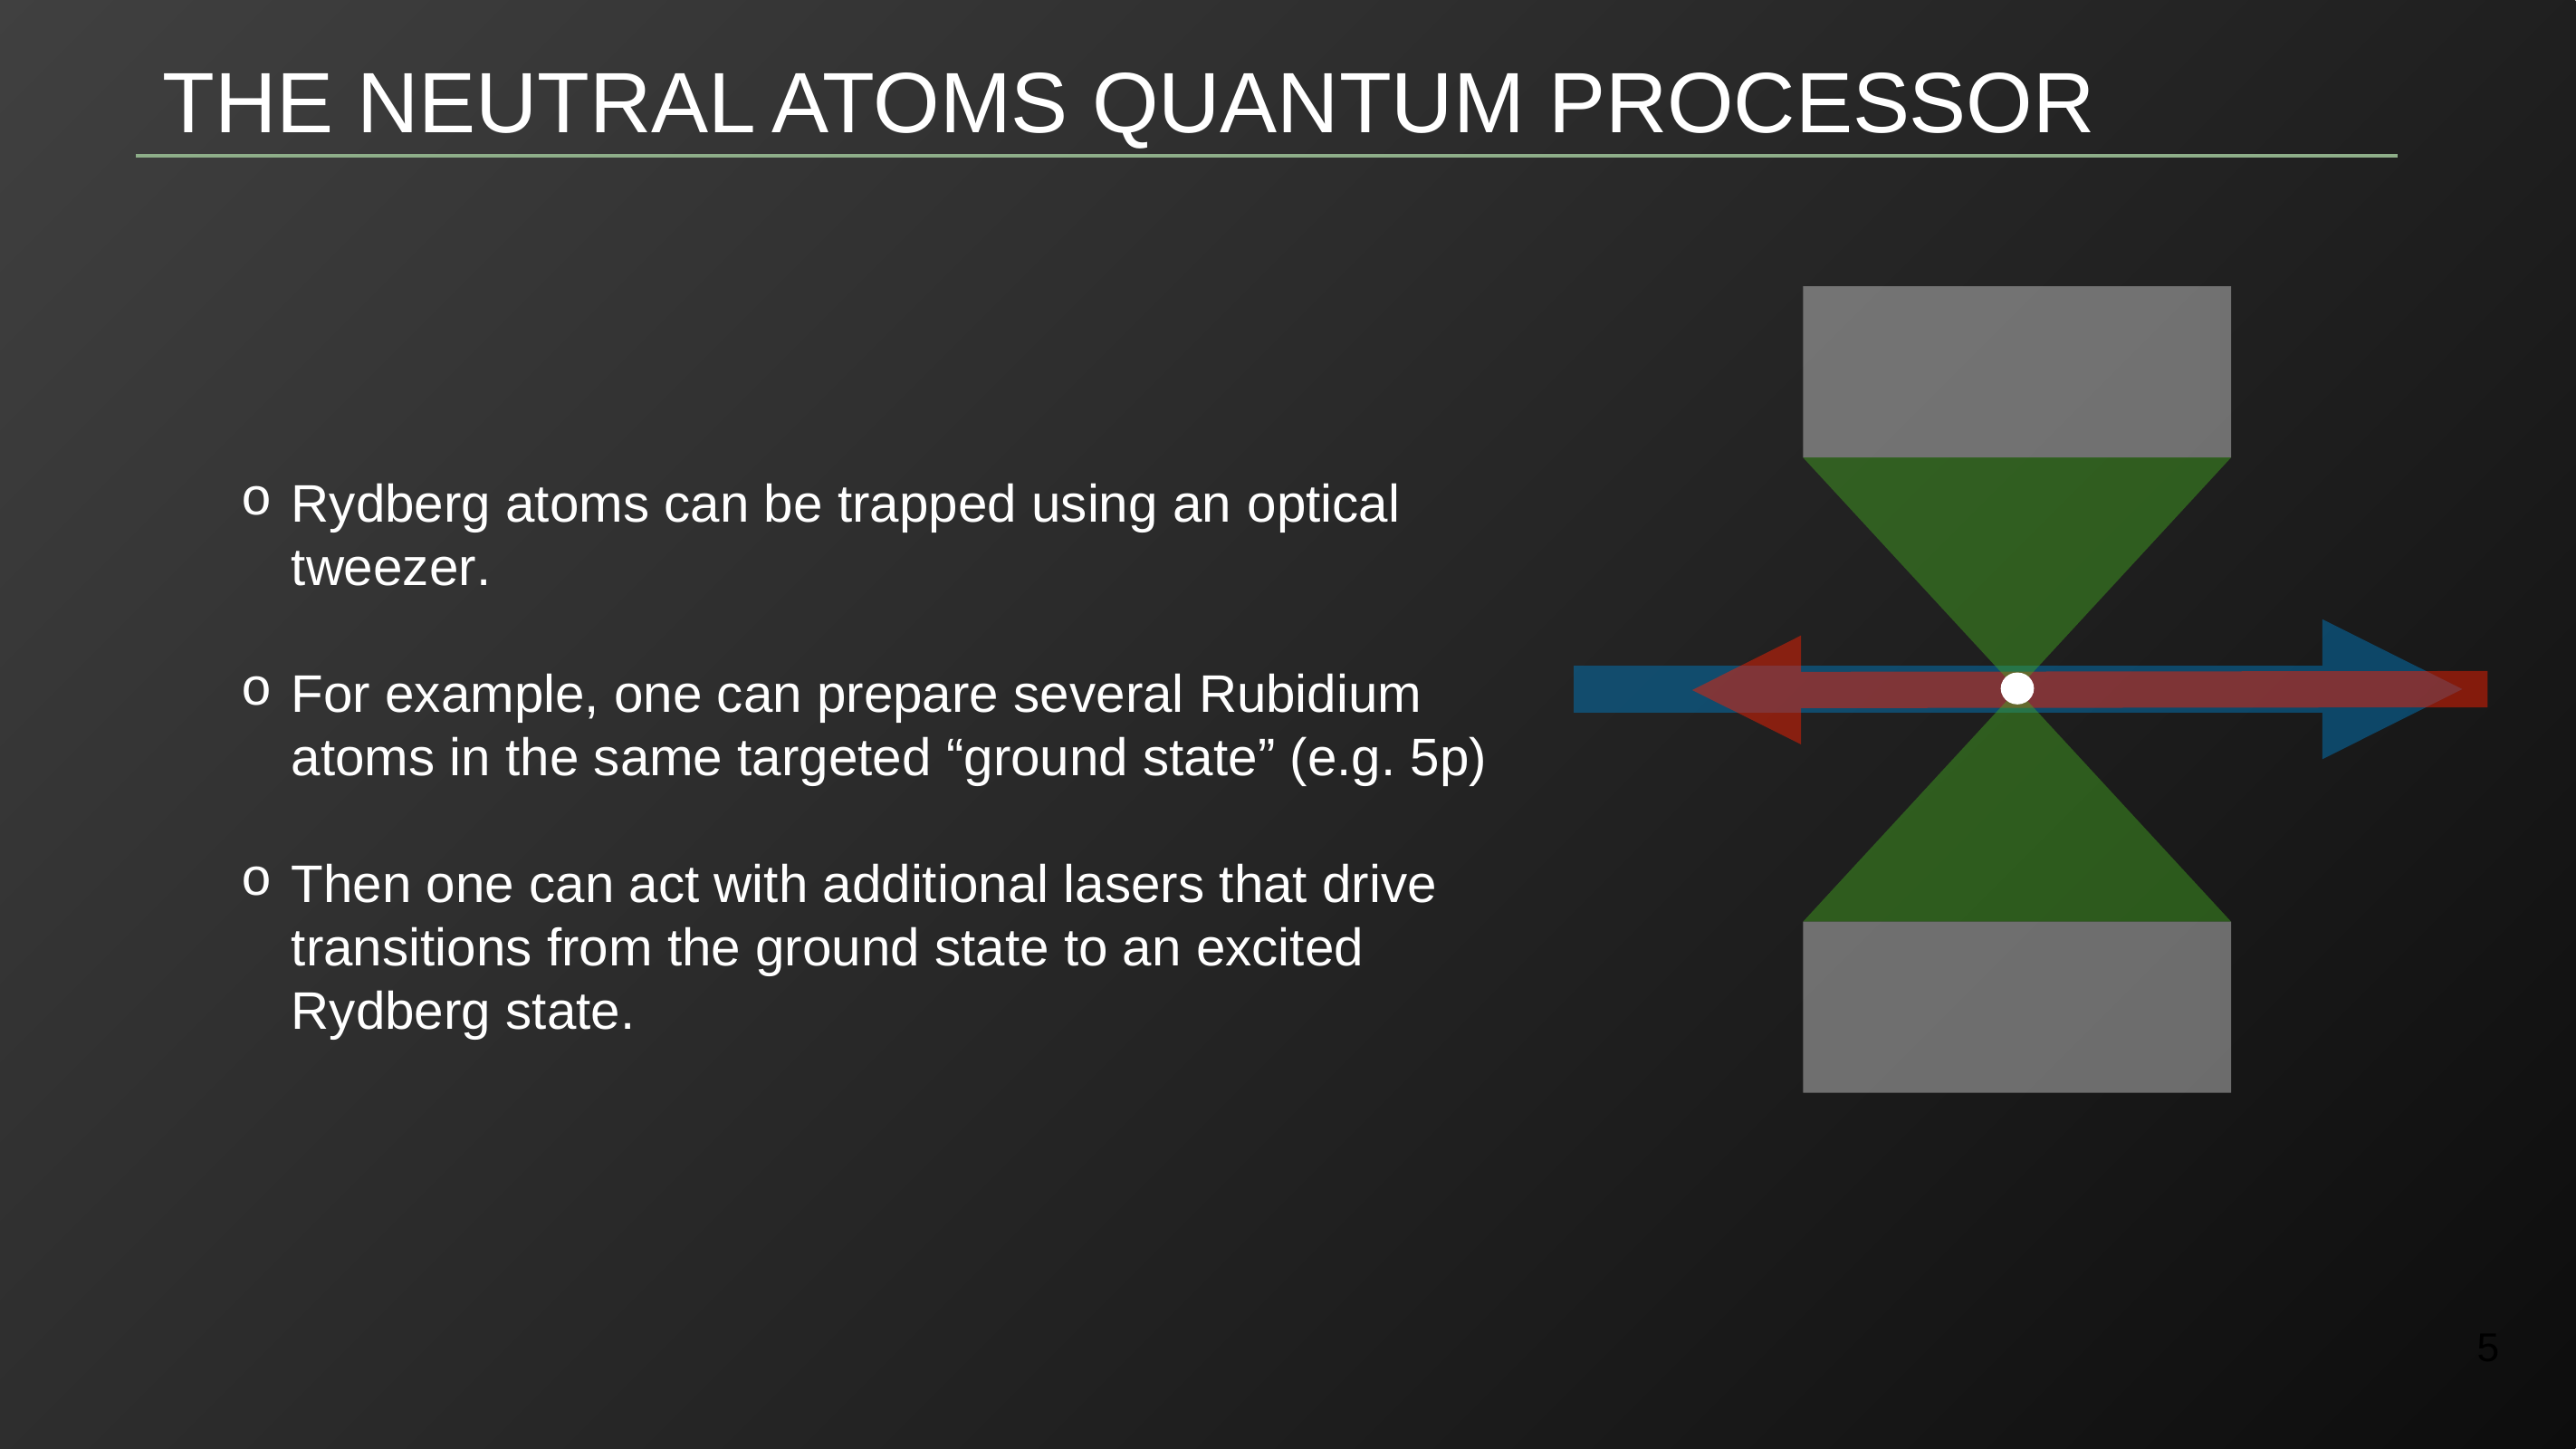

the neutral atoms quantum processor

Rydberg atoms can be trapped using an optical tweezer.

For example, one can prepare several Rubidium atoms in the same targeted “ground state” (e.g. 5p)

Then one can act with additional lasers that drive transitions from the ground state to an excited Rydberg state.

5